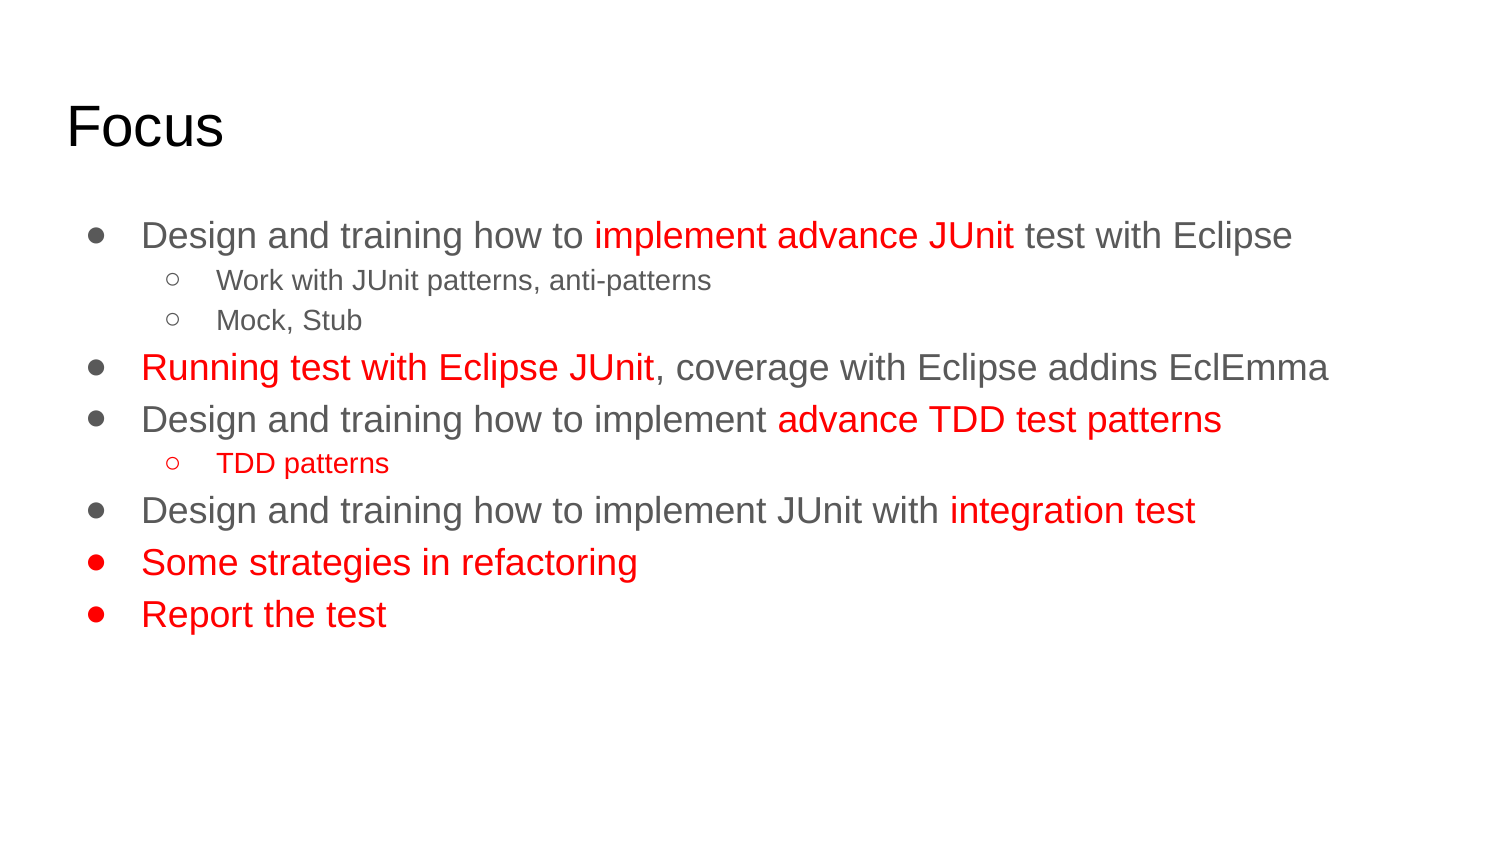

# Focus
Design and training how to implement advance JUnit test with Eclipse
Work with JUnit patterns, anti-patterns
Mock, Stub
Running test with Eclipse JUnit, coverage with Eclipse addins EclEmma
Design and training how to implement advance TDD test patterns
TDD patterns
Design and training how to implement JUnit with integration test
Some strategies in refactoring
Report the test